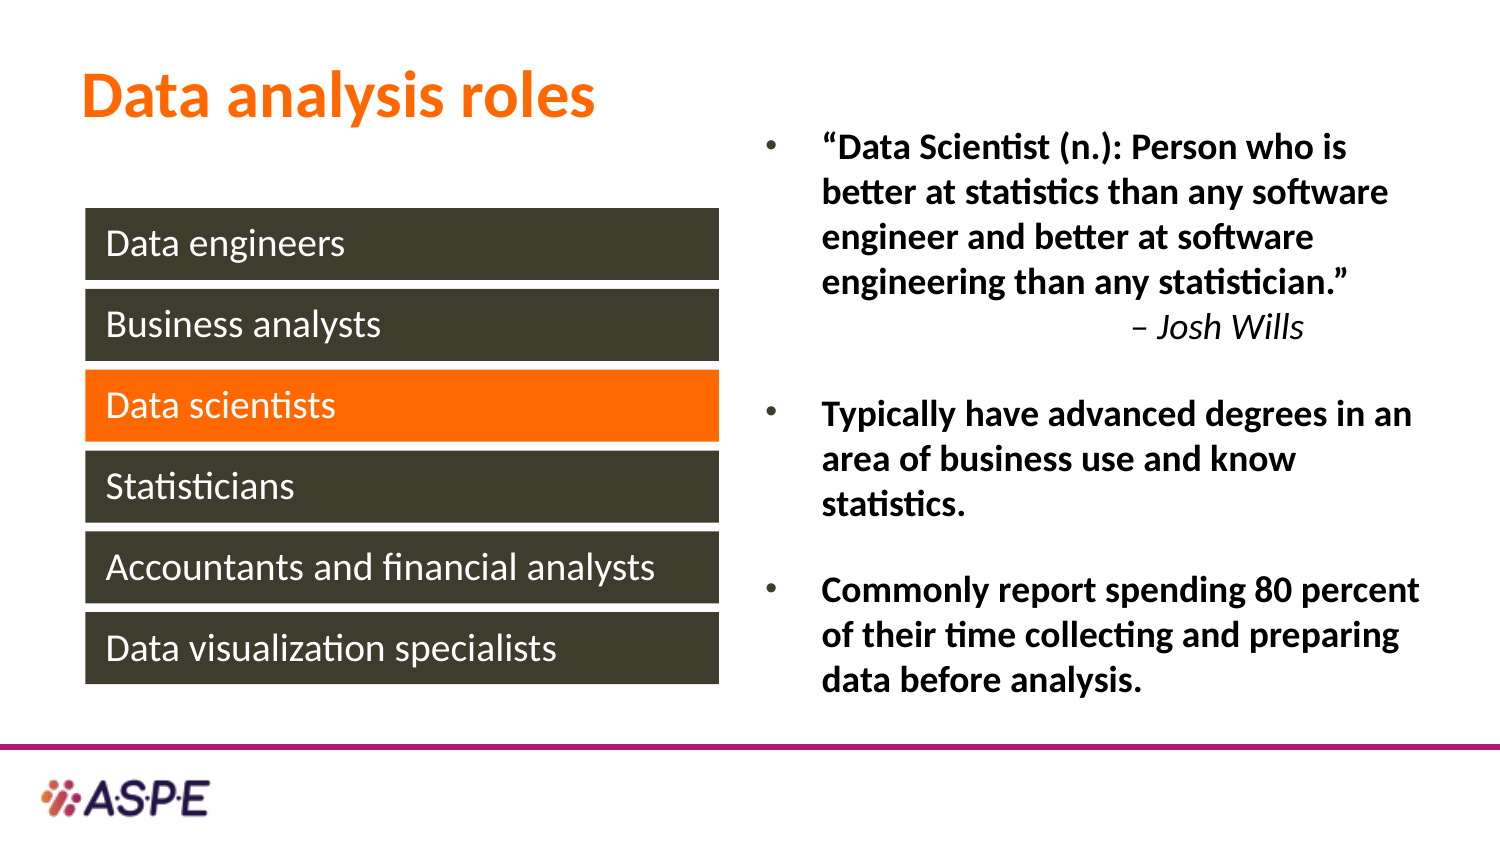

# Data analysis roles
“Data Scientist (n.): Person who is better at statistics than any software engineer and better at software engineering than any statistician.”			 – Josh Wills
Typically have advanced degrees in an area of business use and know statistics.
Commonly report spending 80 percent of their time collecting and preparing data before analysis.

Data engineers
Business analysts
Data scientists
Statisticians
Accountants and financial analysts
Data visualization specialists